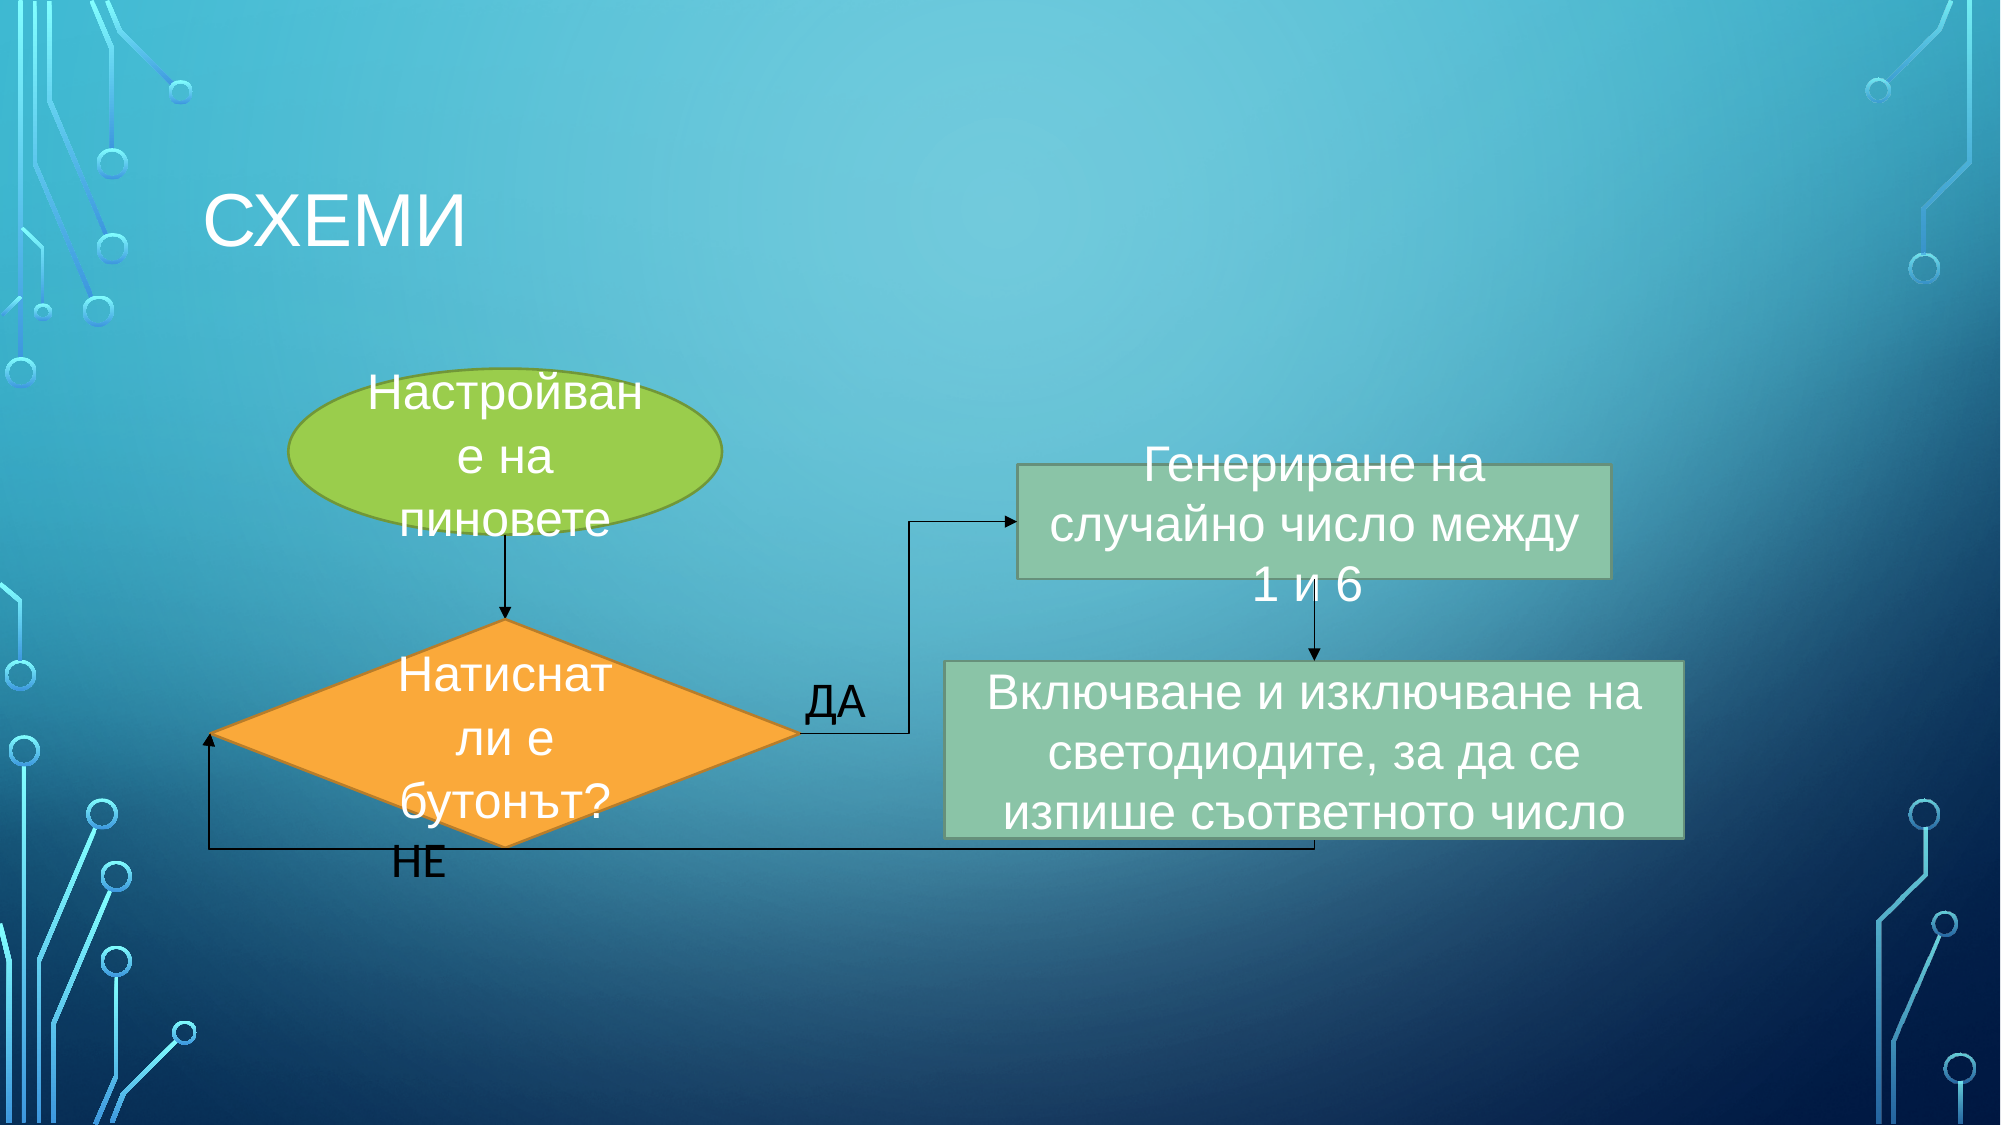

# схеми
Настройване на пиновете
Генериране на случайно число между 1 и 6
Натиснат ли е бутонът?
ДА
Включване и изключване на светодиодите, за да се изпише съответното число
НЕ